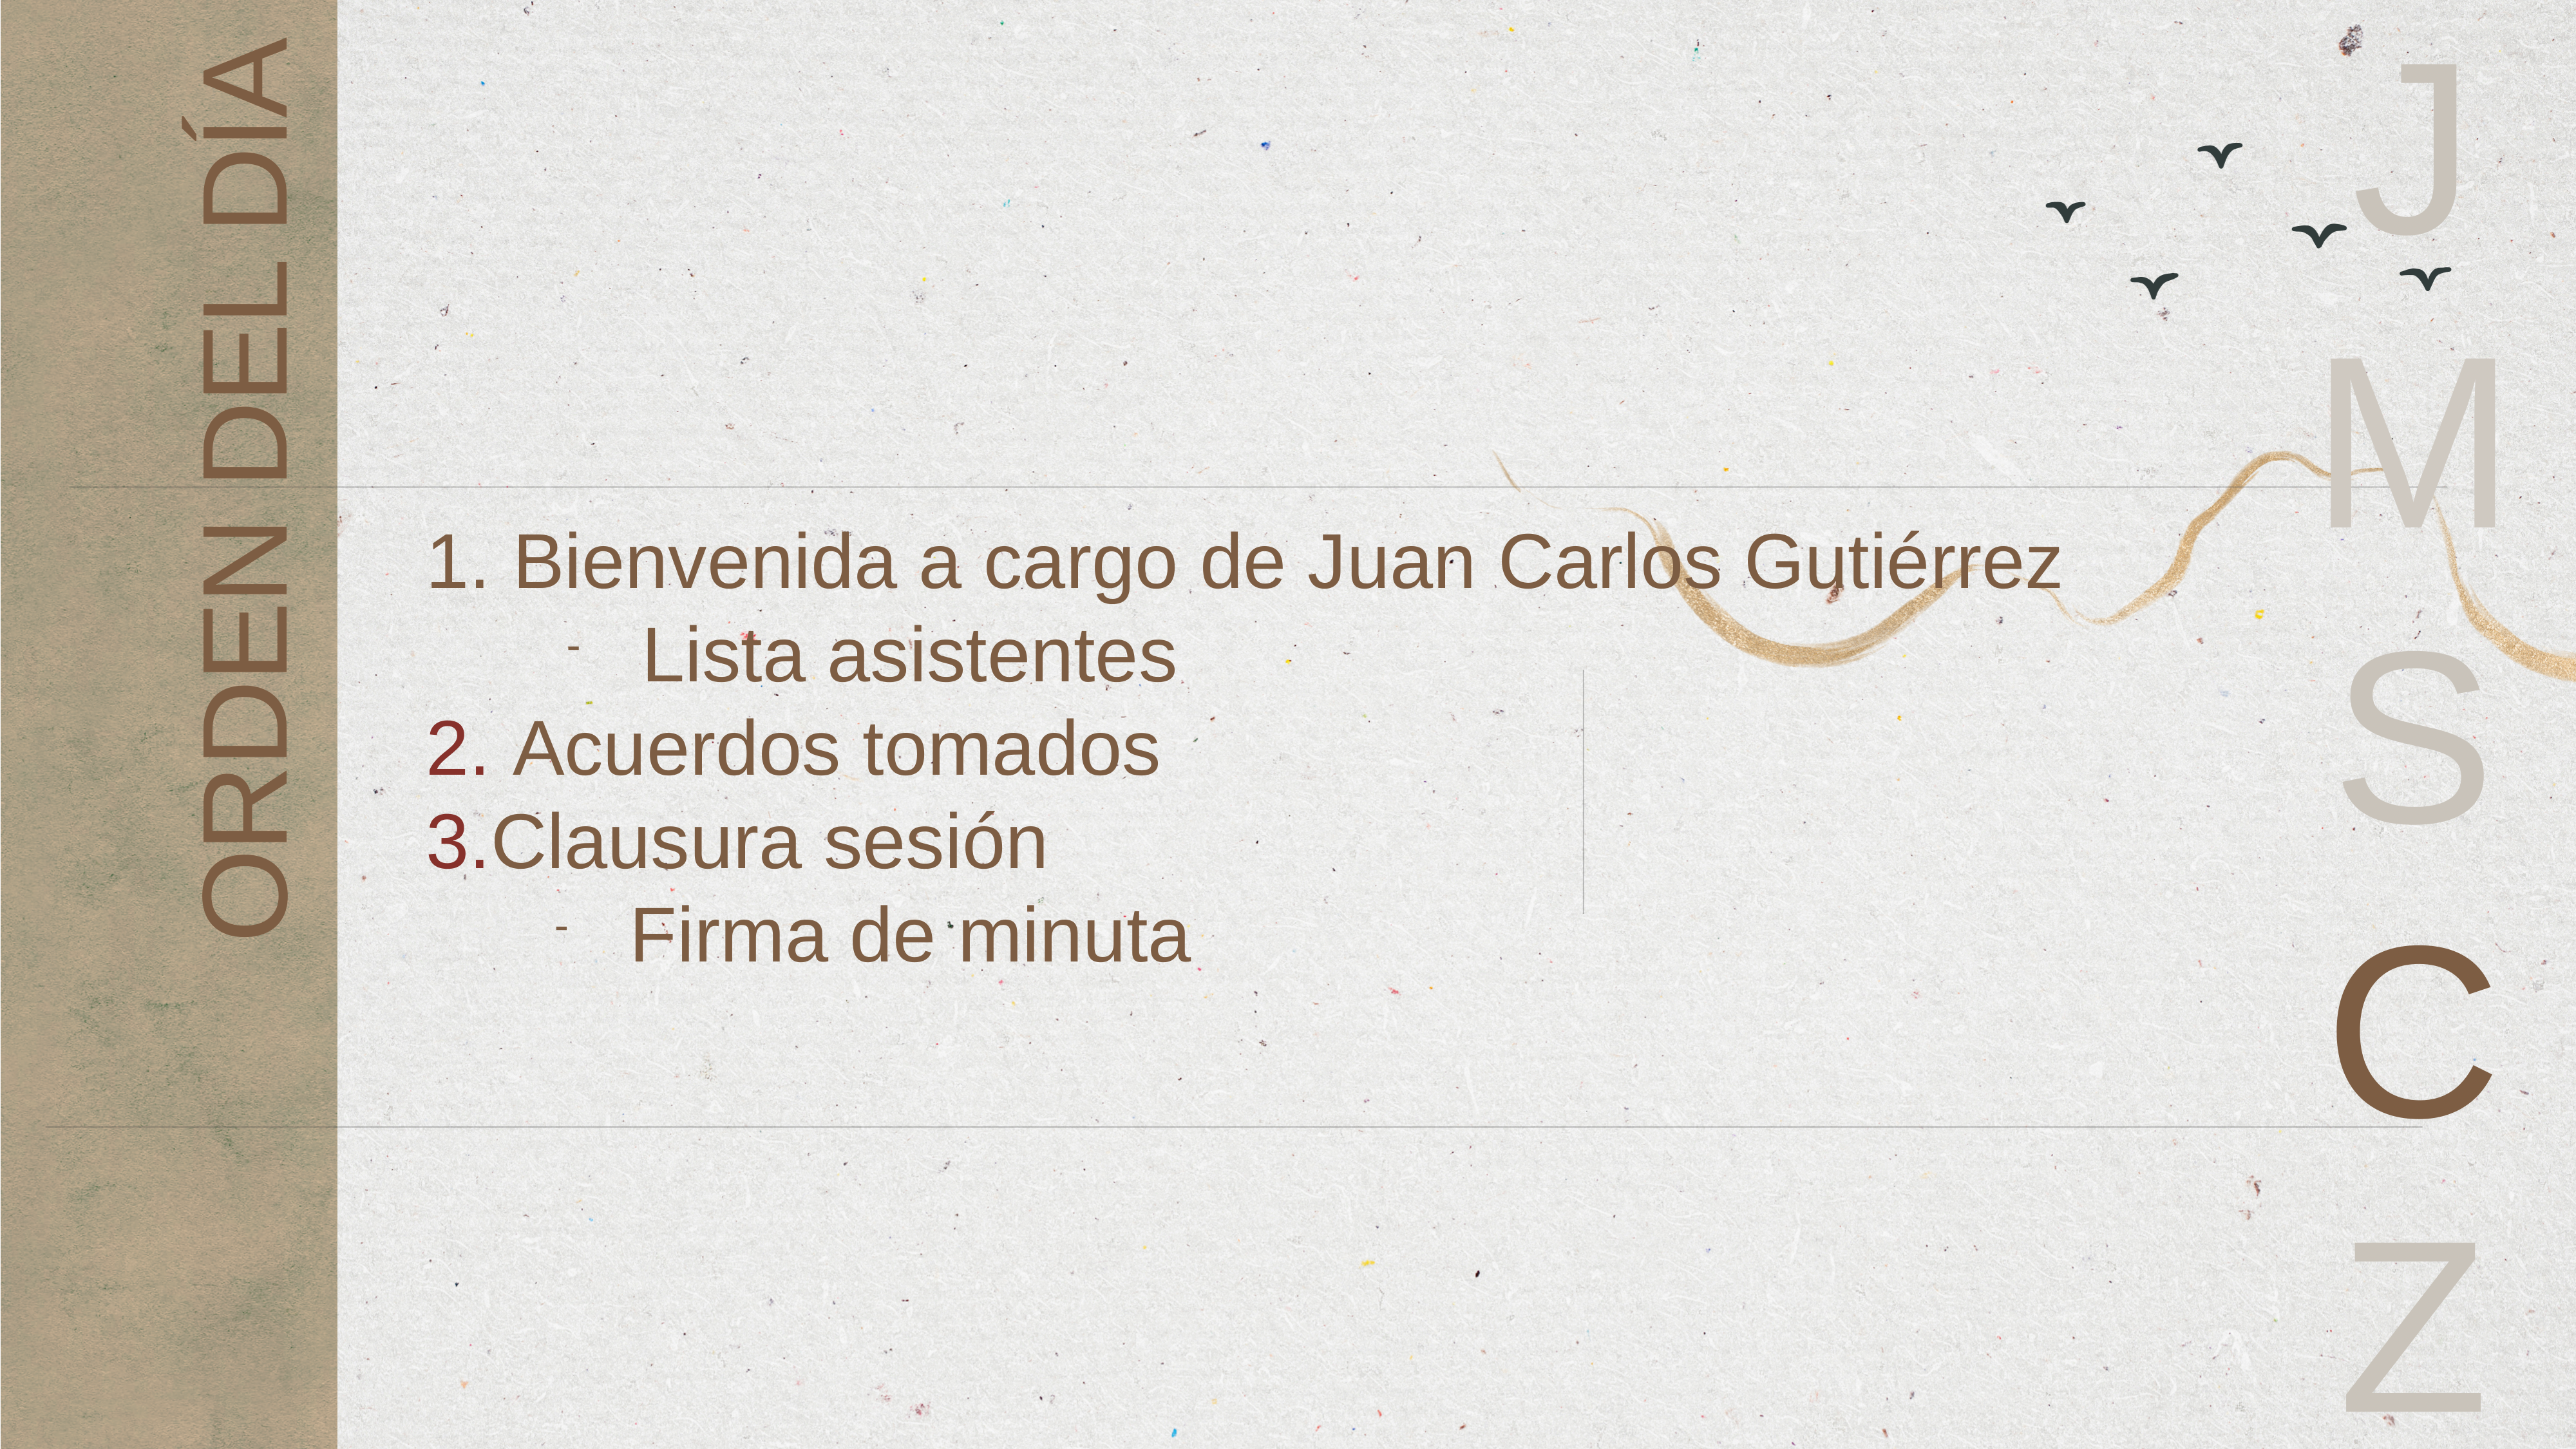

Bienvenida a cargo de Juan Carlos Gutiérrez
Lista asistentes
 Acuerdos tomados
Clausura sesión
Firma de minuta
ORDEN DEL DÍA